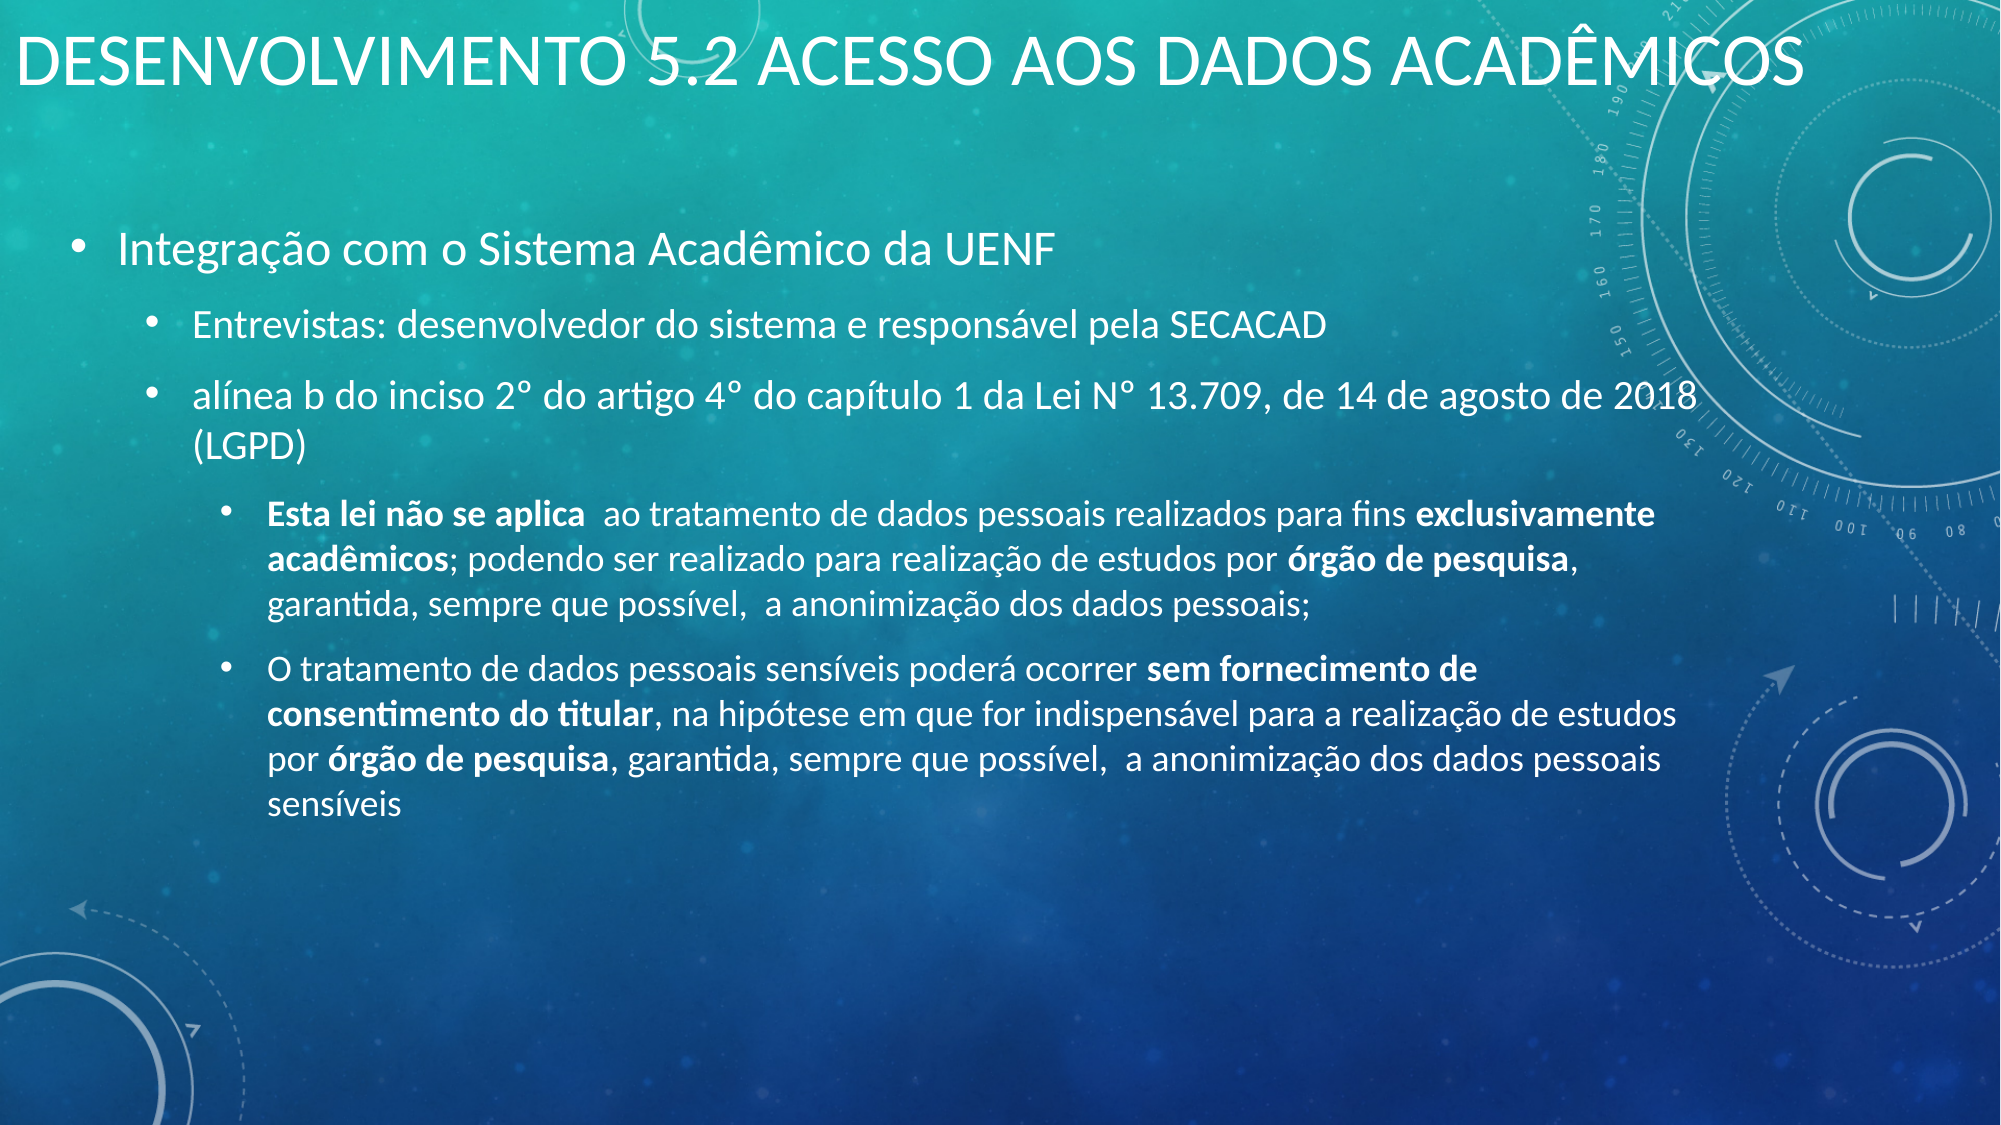

# Desenvolvimento 5.2 Acesso aos dados acadêmicos
Integração com o Sistema Acadêmico da UENF
Entrevistas: desenvolvedor do sistema e responsável pela SECACAD
alínea b do inciso 2º do artigo 4º do capítulo 1 da Lei Nº 13.709, de 14 de agosto de 2018 (LGPD)
Esta lei não se aplica  ao tratamento de dados pessoais realizados para fins exclusivamente acadêmicos; podendo ser realizado para realização de estudos por órgão de pesquisa, garantida, sempre que possível,  a anonimização dos dados pessoais;
O tratamento de dados pessoais sensíveis poderá ocorrer sem fornecimento de consentimento do titular, na hipótese em que for indispensável para a realização de estudos por órgão de pesquisa, garantida, sempre que possível,  a anonimização dos dados pessoais sensíveis